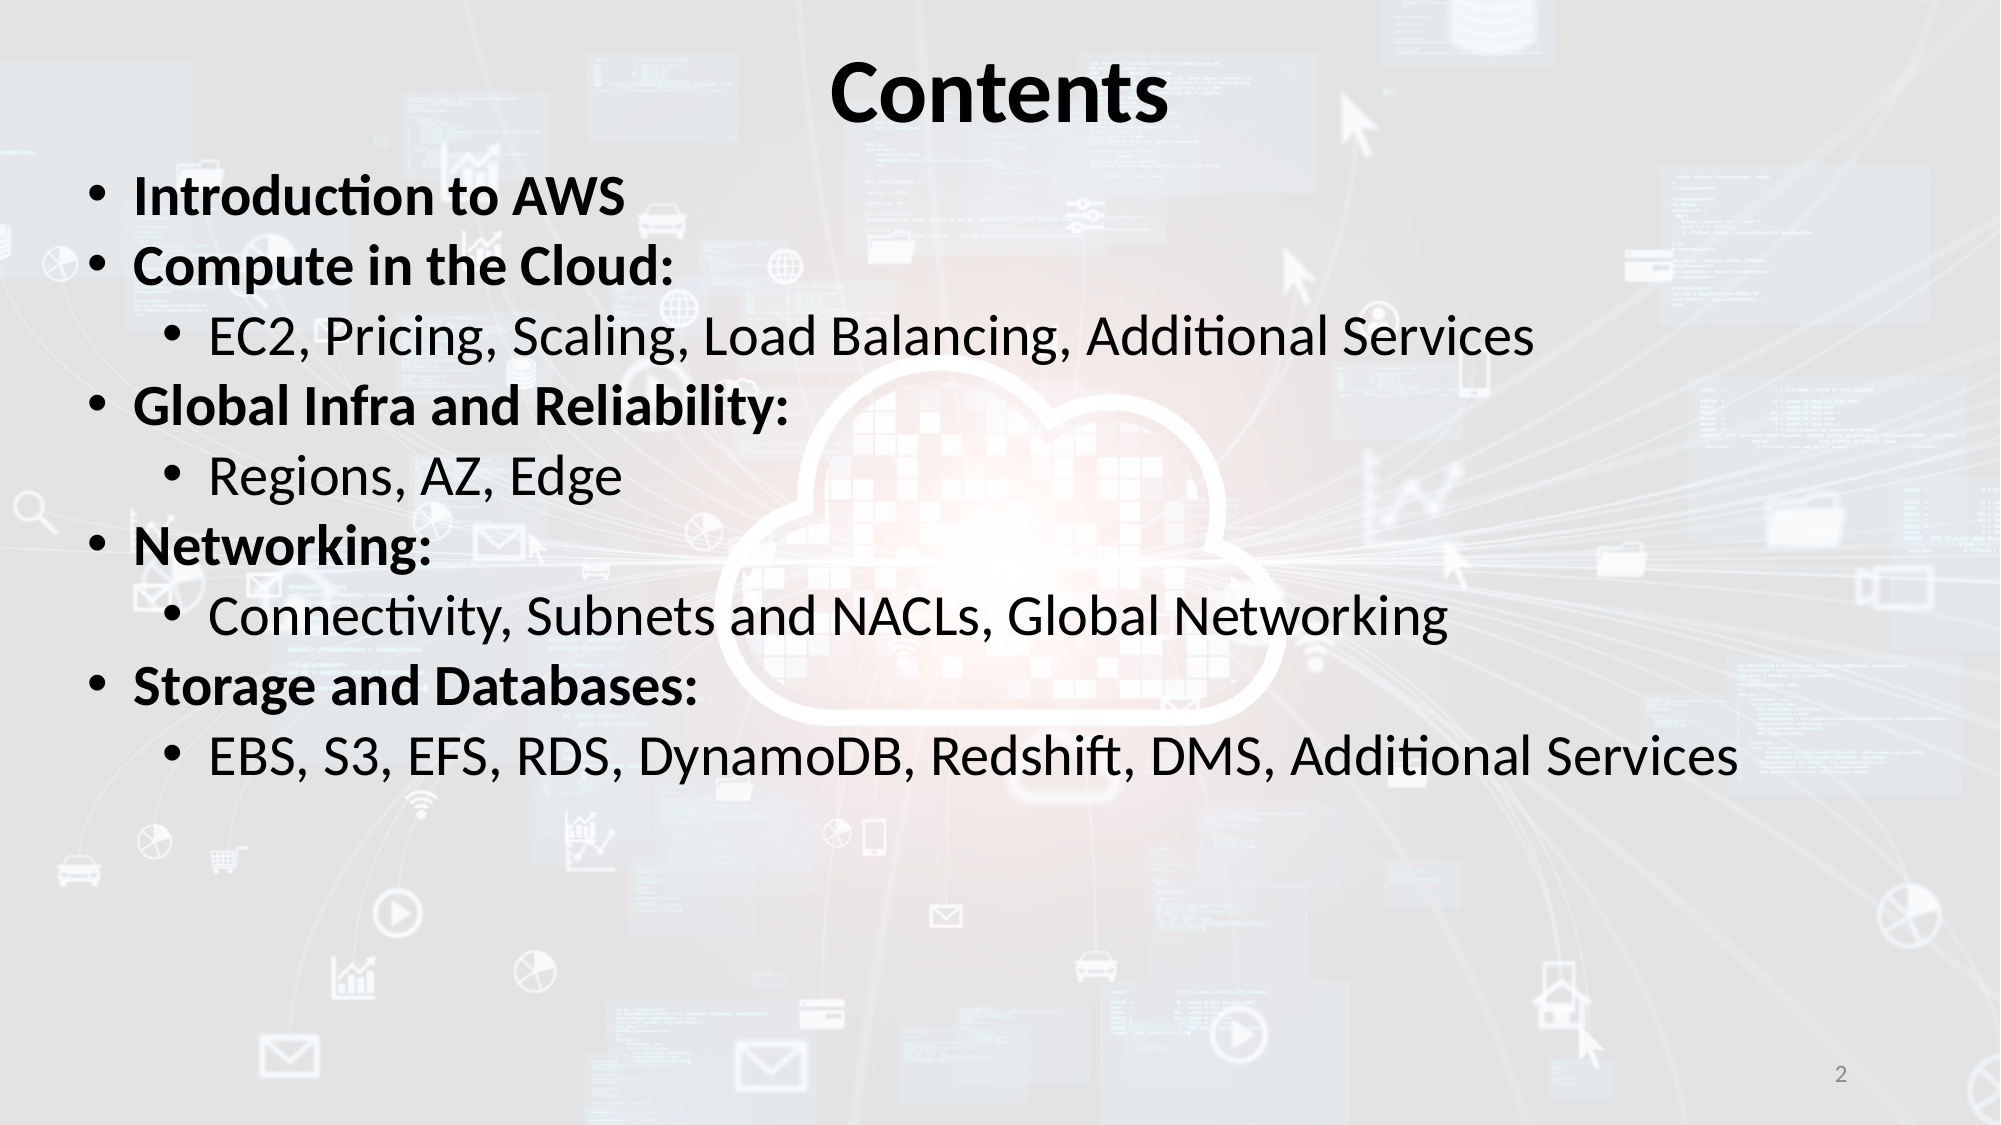

Contents
Introduction to AWS
Compute in the Cloud:
EC2, Pricing, Scaling, Load Balancing, Additional Services
Global Infra and Reliability:
Regions, AZ, Edge
Networking:
Connectivity, Subnets and NACLs, Global Networking
Storage and Databases:
EBS, S3, EFS, RDS, DynamoDB, Redshift, DMS, Additional Services
2